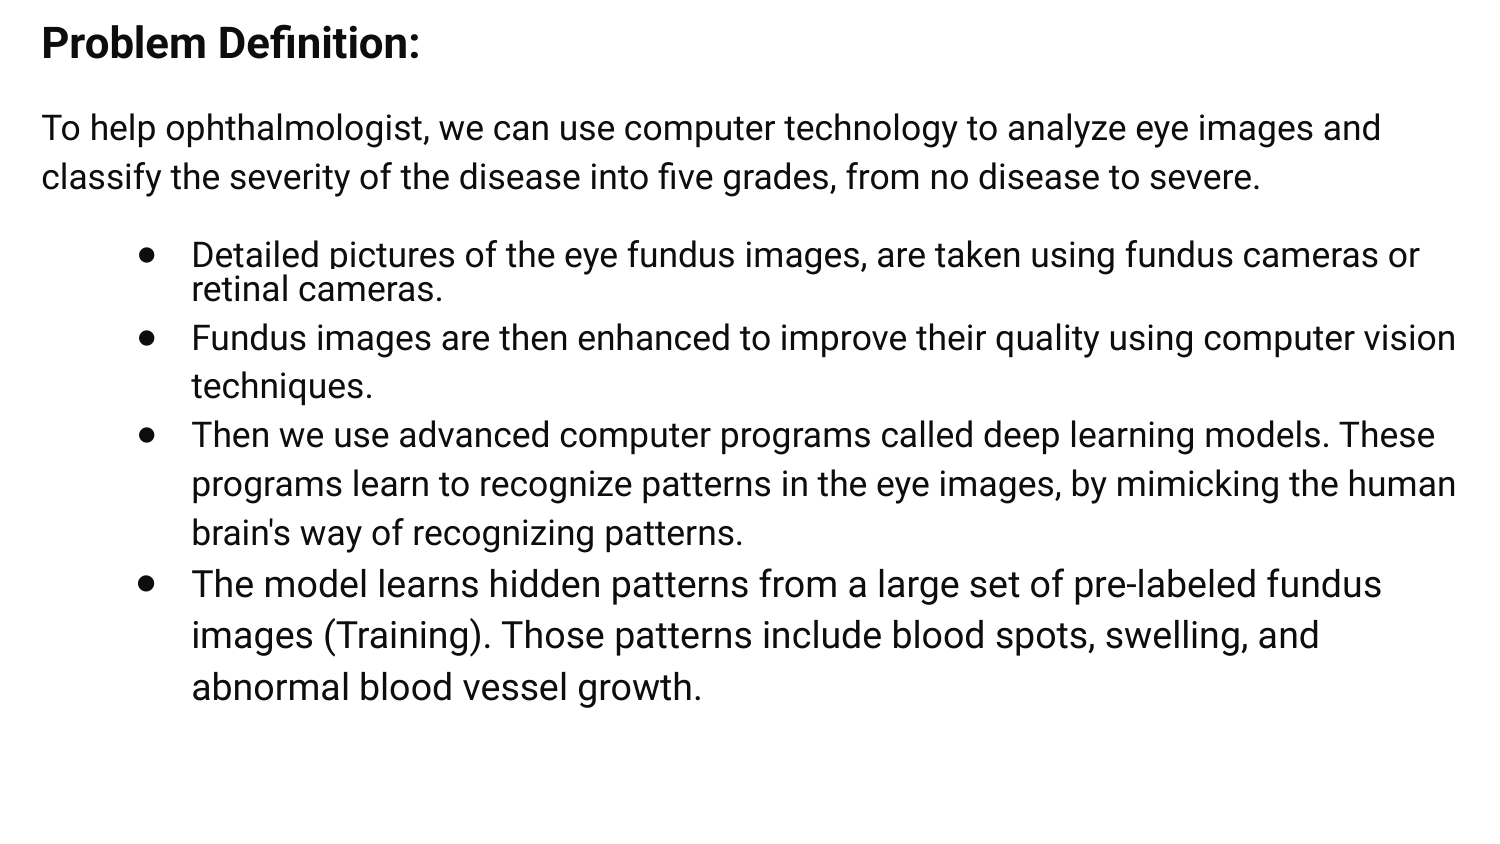

Problem Definition:
To help ophthalmologist, we can use computer technology to analyze eye images and classify the severity of the disease into five grades, from no disease to severe.
Detailed pictures of the eye fundus images, are taken using fundus cameras or retinal cameras.
Fundus images are then enhanced to improve their quality using computer vision techniques.
Then we use advanced computer programs called deep learning models. These programs learn to recognize patterns in the eye images, by mimicking the human brain's way of recognizing patterns.
The model learns hidden patterns from a large set of pre-labeled fundus images (Training). Those patterns include blood spots, swelling, and abnormal blood vessel growth.